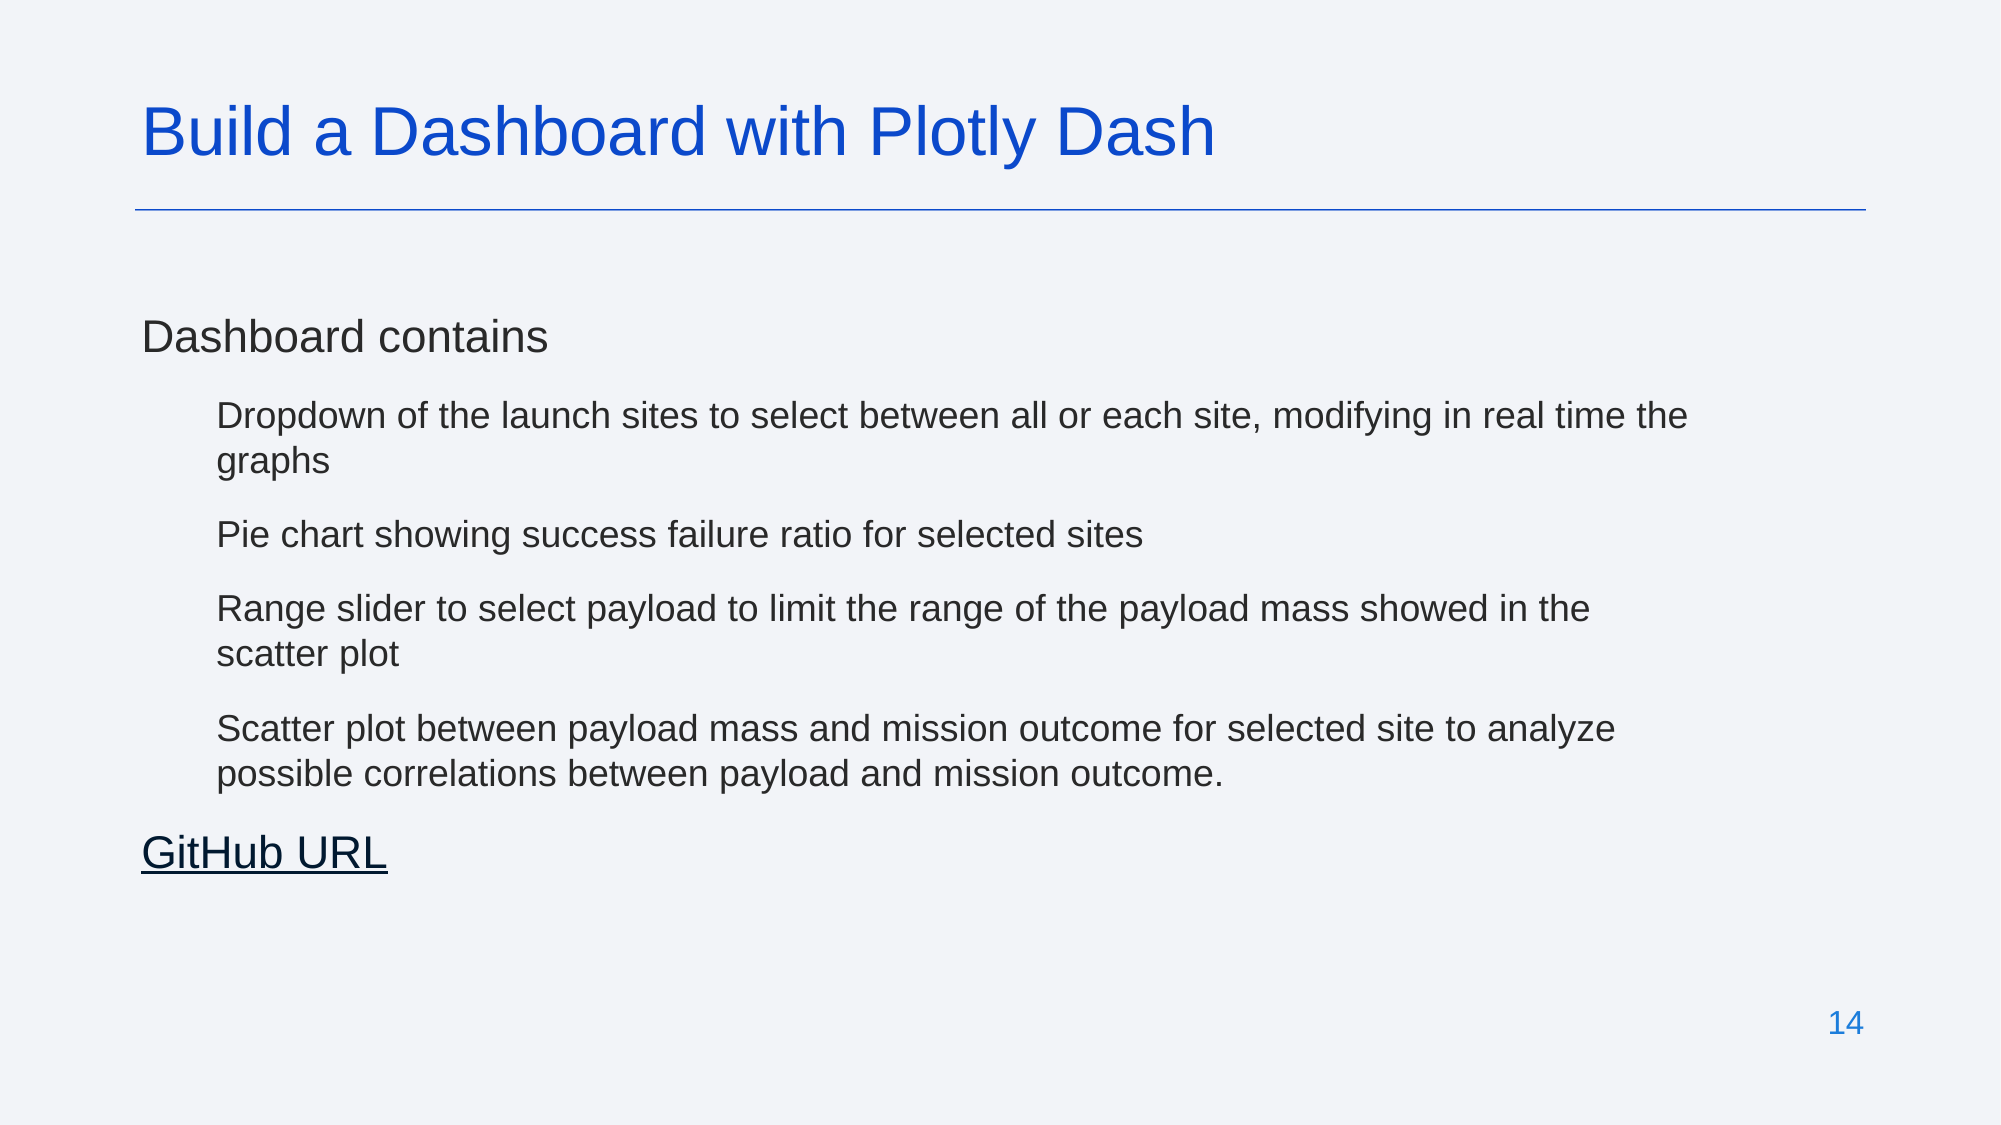

Build a Dashboard with Plotly Dash
Dashboard contains
Dropdown of the launch sites to select between all or each site, modifying in real time the graphs
Pie chart showing success failure ratio for selected sites
Range slider to select payload to limit the range of the payload mass showed in the scatter plot
Scatter plot between payload mass and mission outcome for selected site to analyze possible correlations between payload and mission outcome.
GitHub URL
14